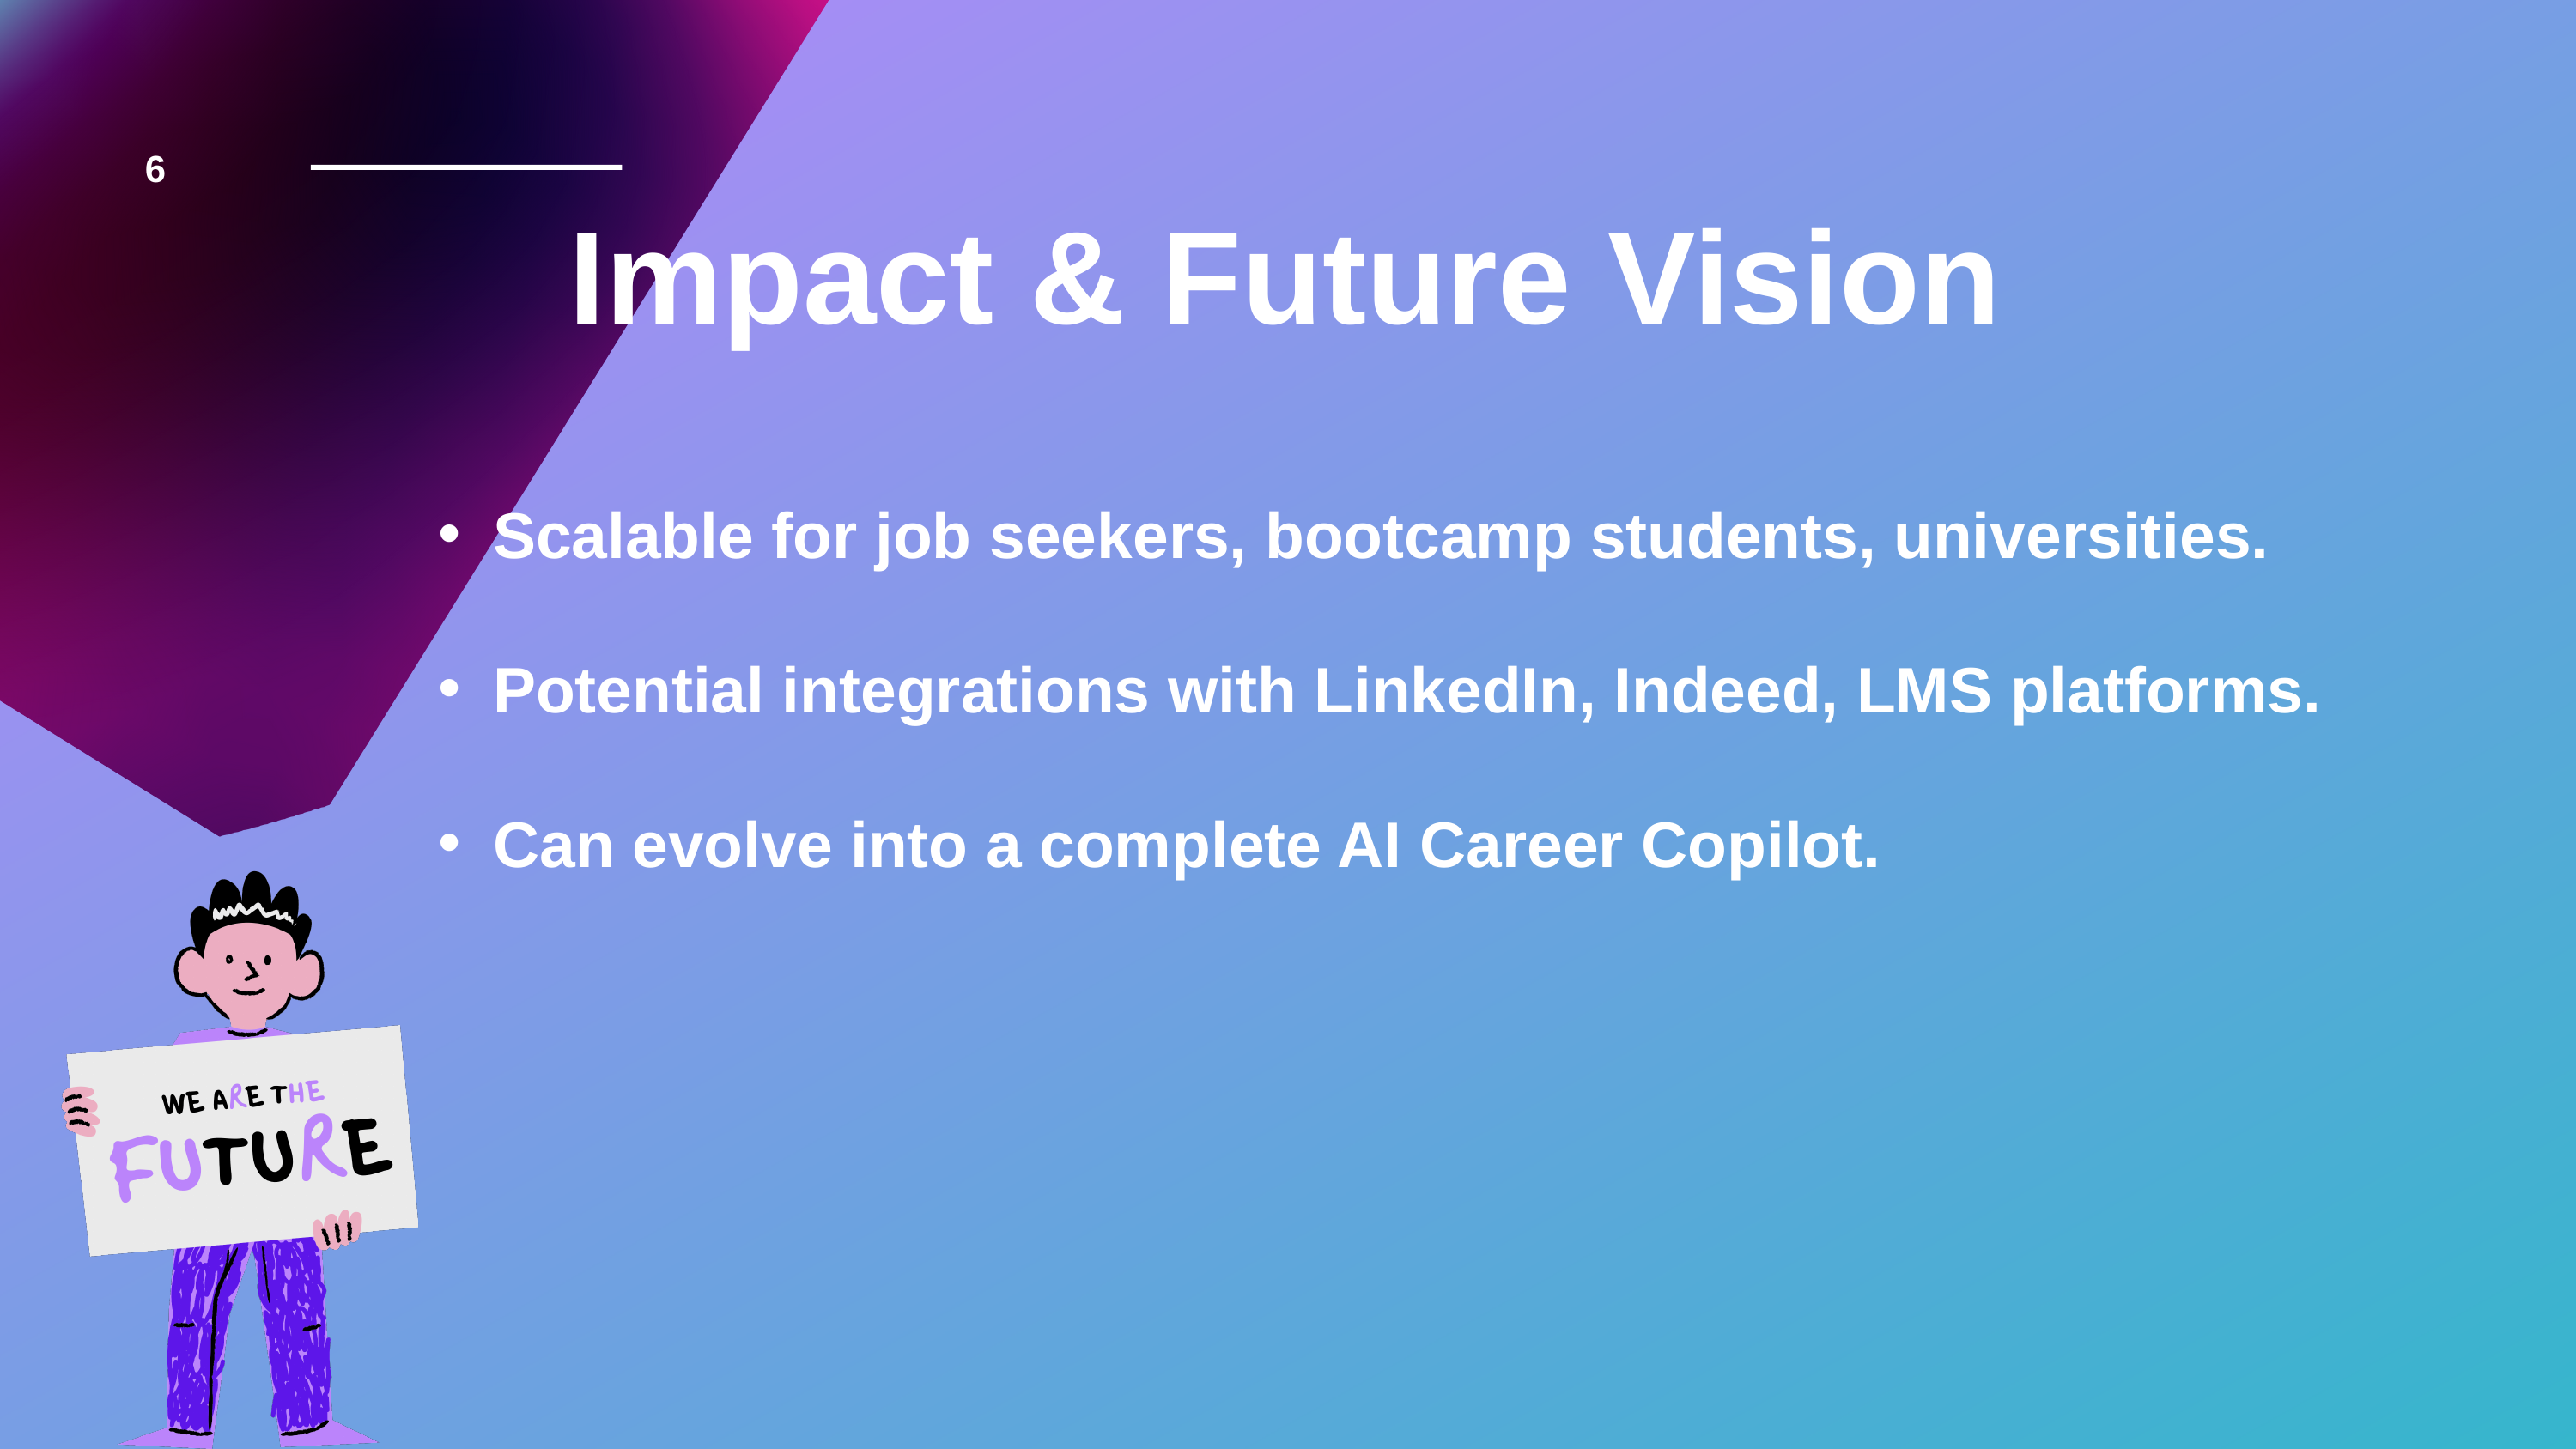

Impact & Future Vision
6

Scalable for job seekers, bootcamp students, universities.

Potential integrations with LinkedIn, Indeed, LMS platforms.

Can evolve into a complete AI Career Copilot.